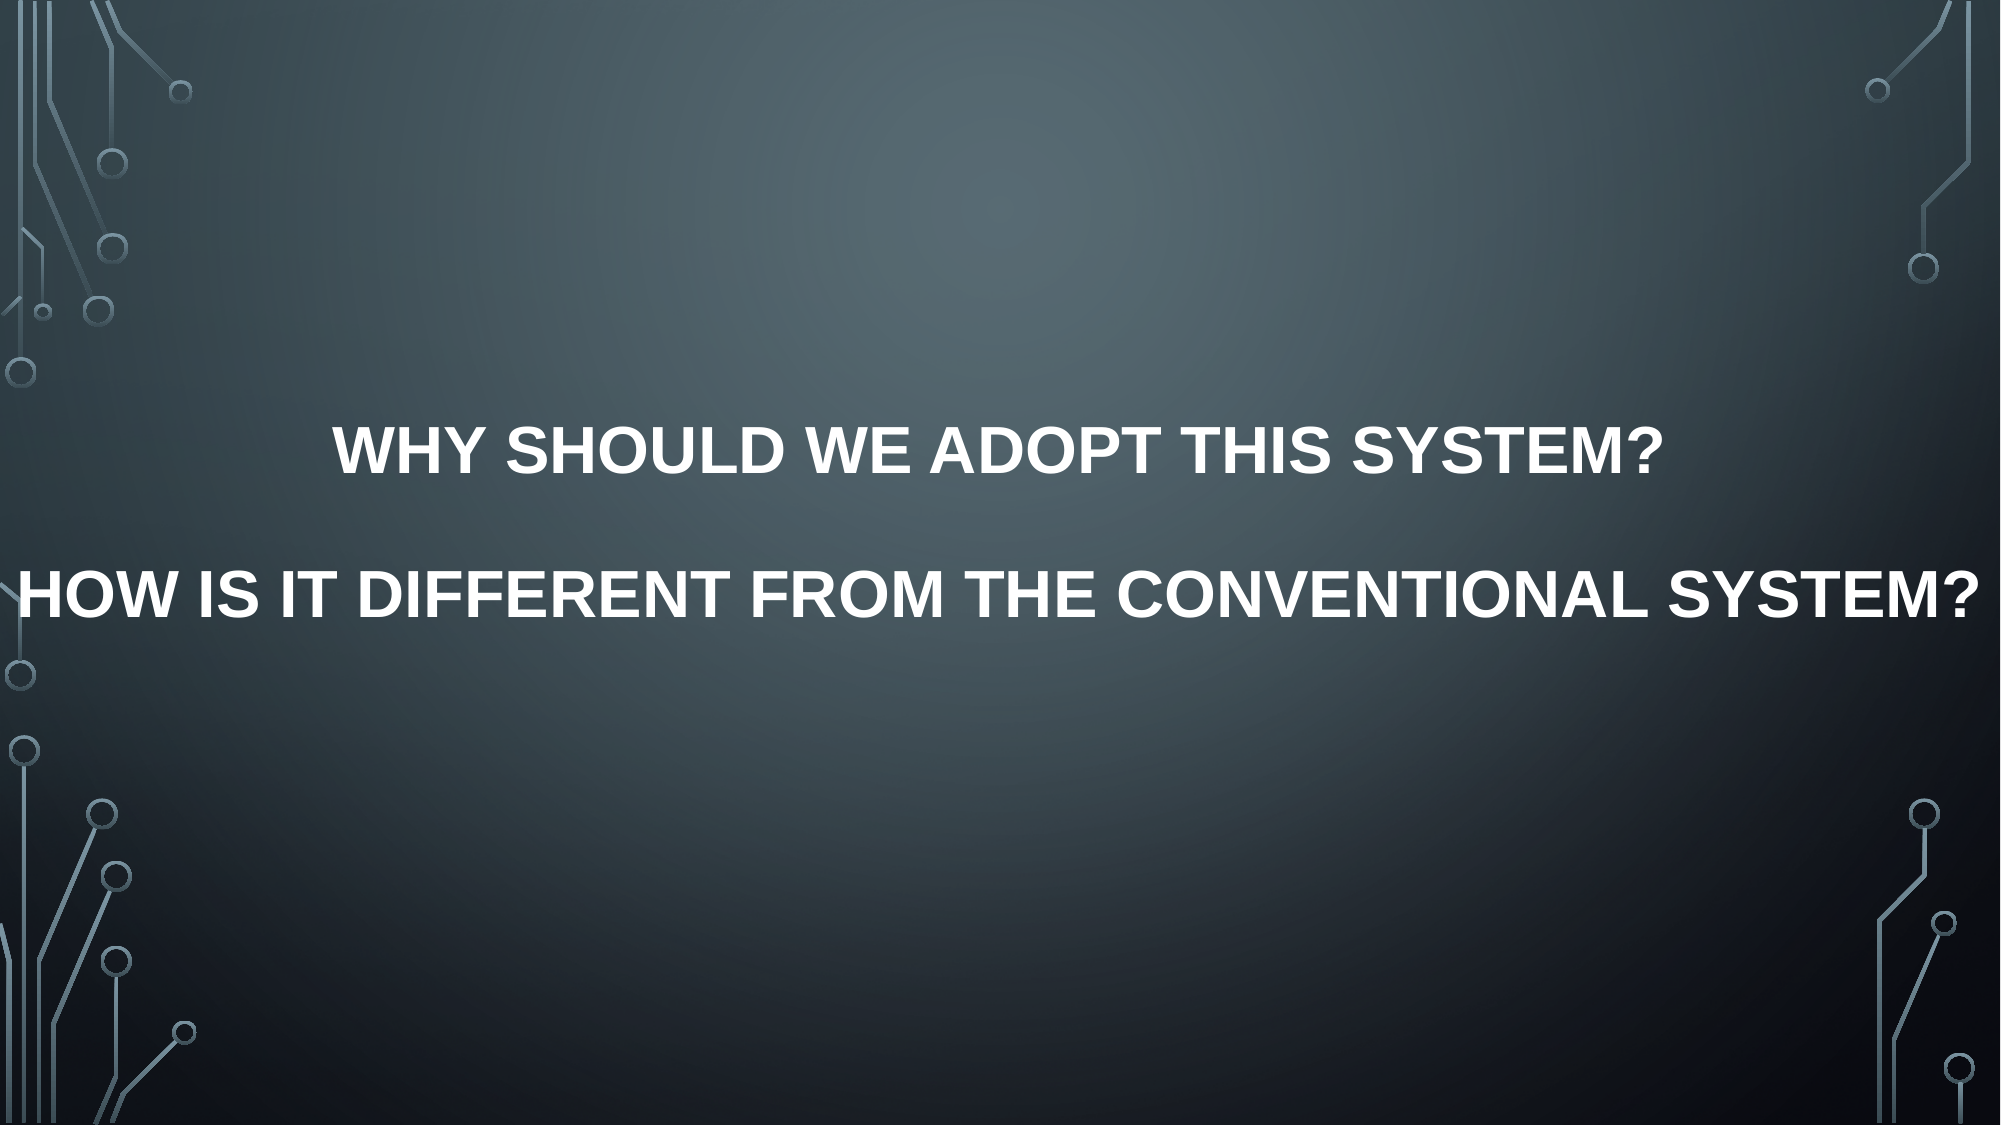

# Why should we adopt this system? How is it different from the conventional system?